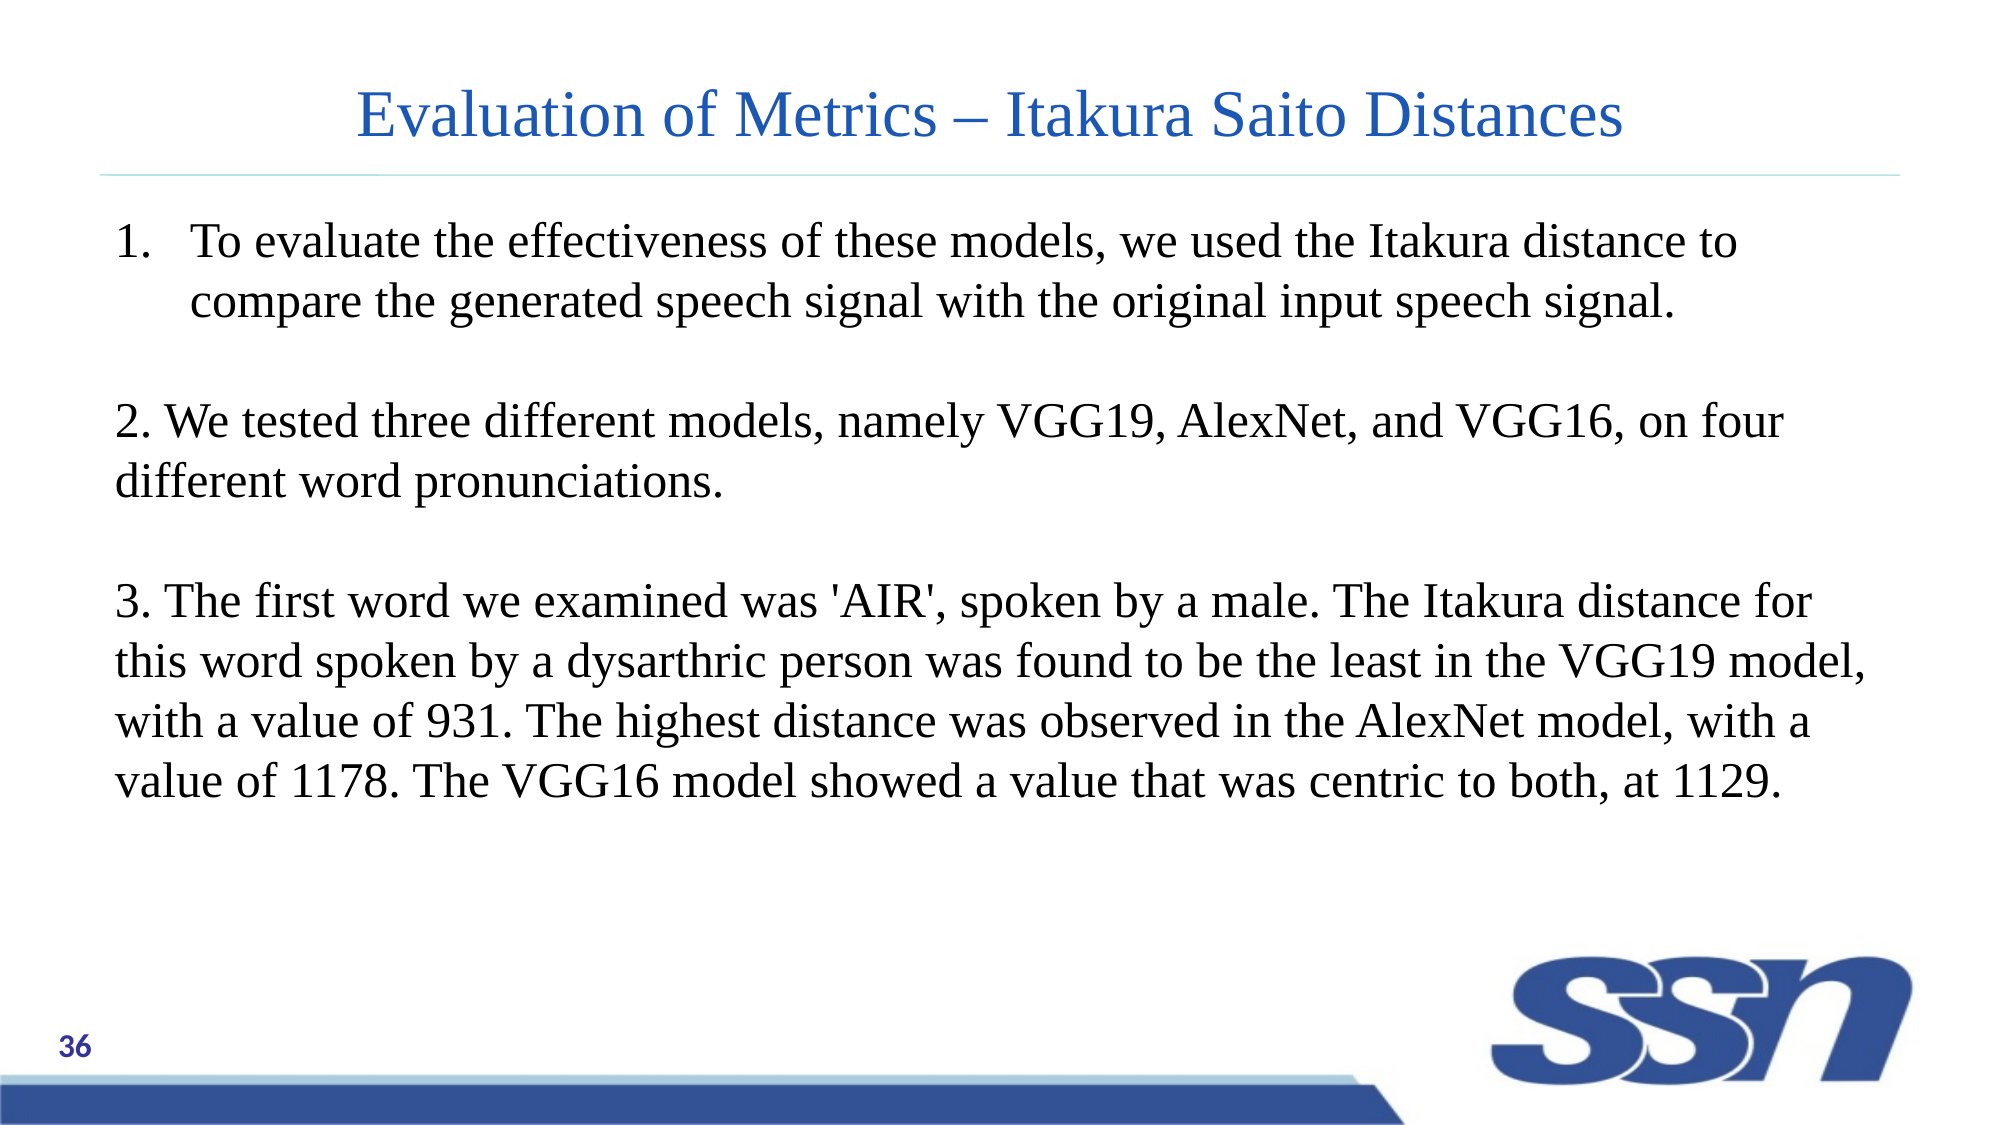

# Evaluation of Metrics – Itakura Saito Distances
To evaluate the effectiveness of these models, we used the Itakura distance to compare the generated speech signal with the original input speech signal.

2. We tested three different models, namely VGG19, AlexNet, and VGG16, on four different word pronunciations.

3. The first word we examined was 'AIR', spoken by a male. The Itakura distance for this word spoken by a dysarthric person was found to be the least in the VGG19 model, with a value of 931. The highest distance was observed in the AlexNet model, with a value of 1178. The VGG16 model showed a value that was centric to both, at 1129.